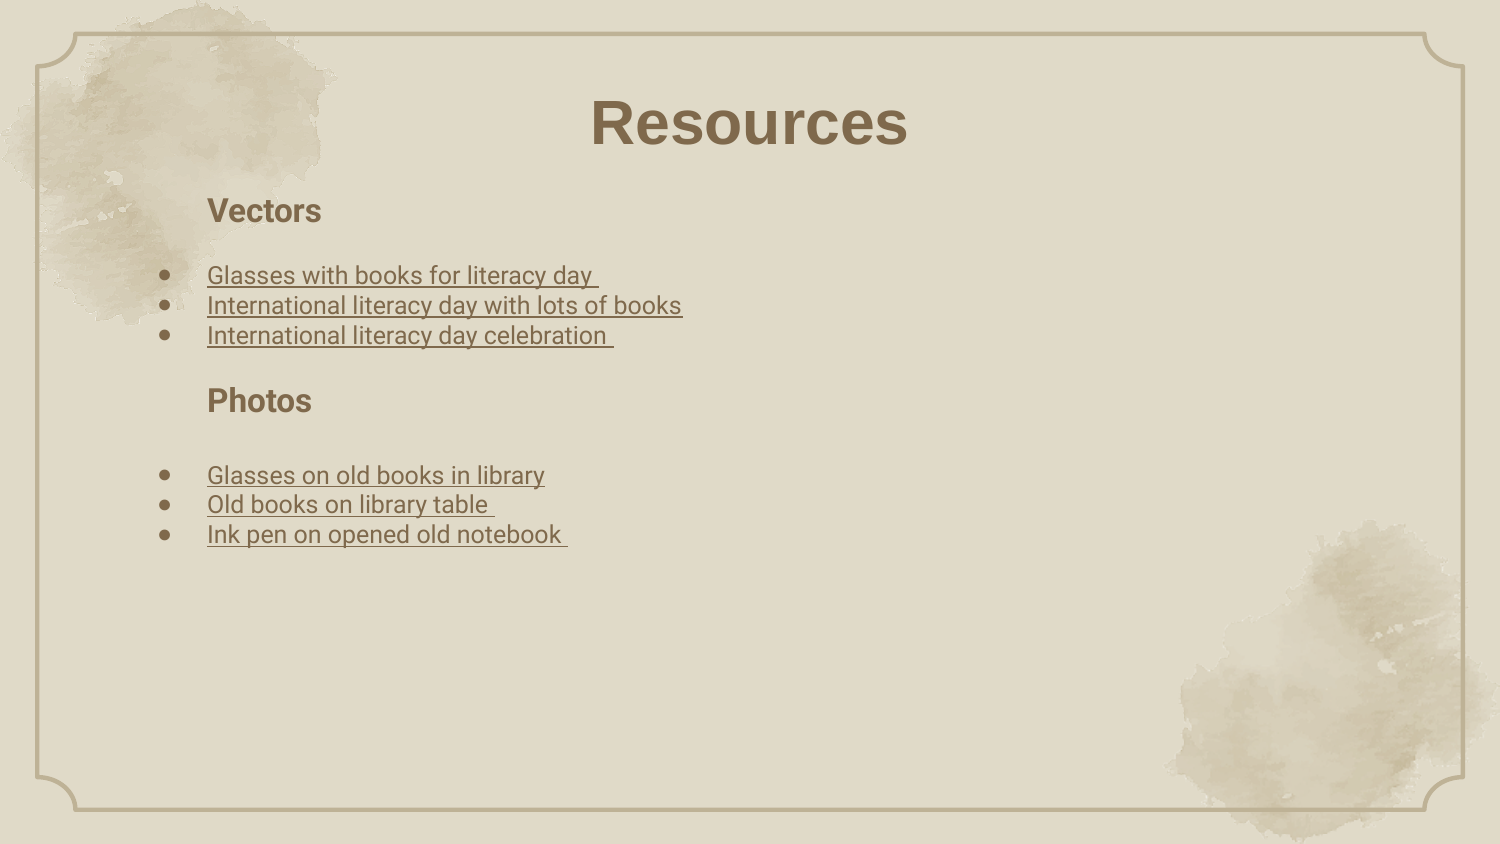

# Resources
Vectors

Glasses with books for literacy day
International literacy day with lots of books
International literacy day celebration

Photos

Glasses on old books in library
Old books on library table
Ink pen on opened old notebook